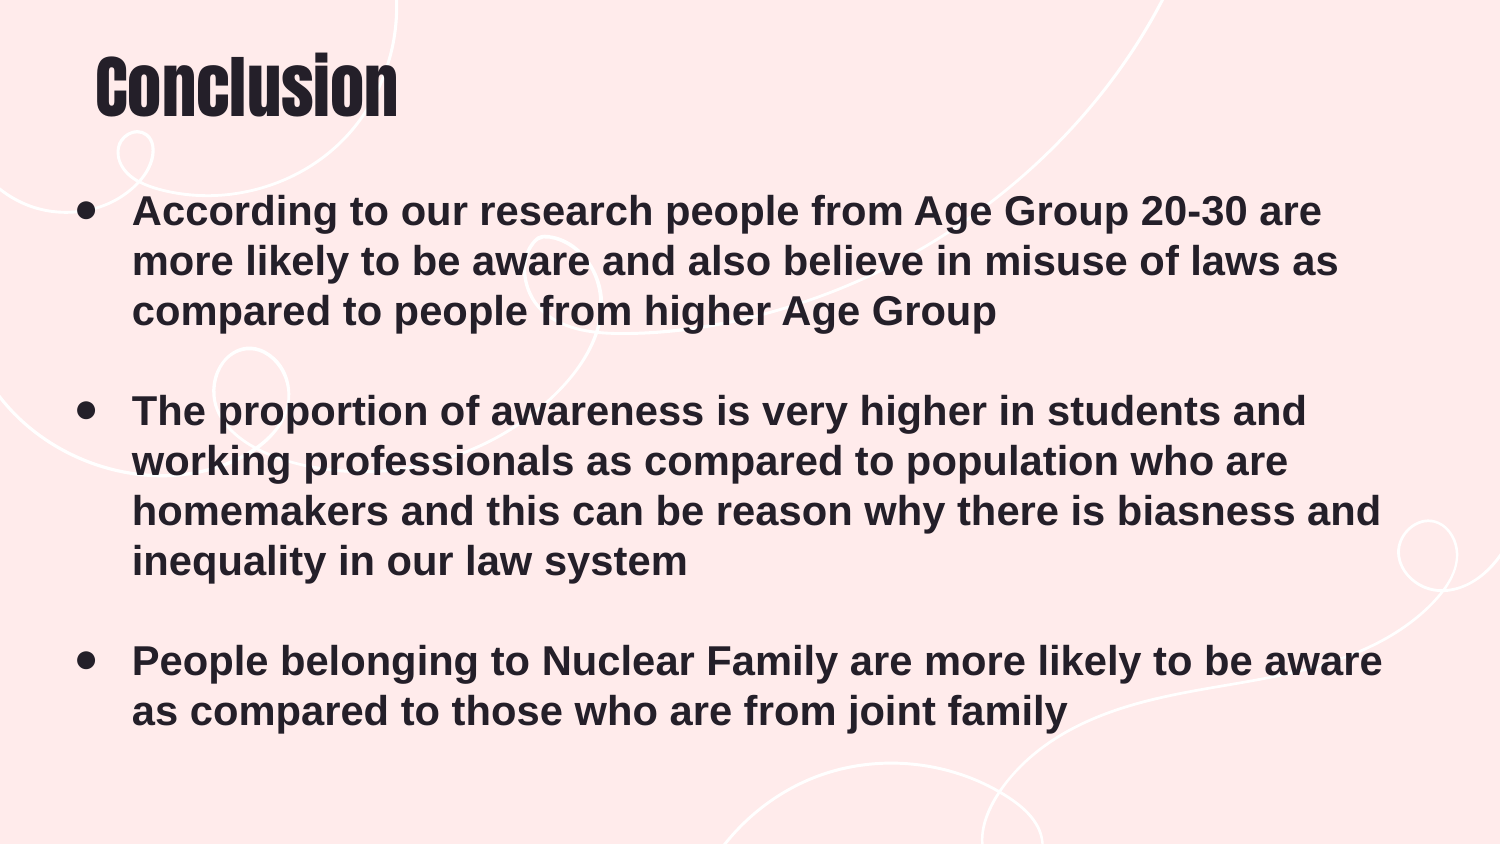

Conclusion
# According to our research people from Age Group 20-30 are more likely to be aware and also believe in misuse of laws as compared to people from higher Age Group

The proportion of awareness is very higher in students and working professionals as compared to population who are homemakers and this can be reason why there is biasness and inequality in our law system

People belonging to Nuclear Family are more likely to be aware as compared to those who are from joint family